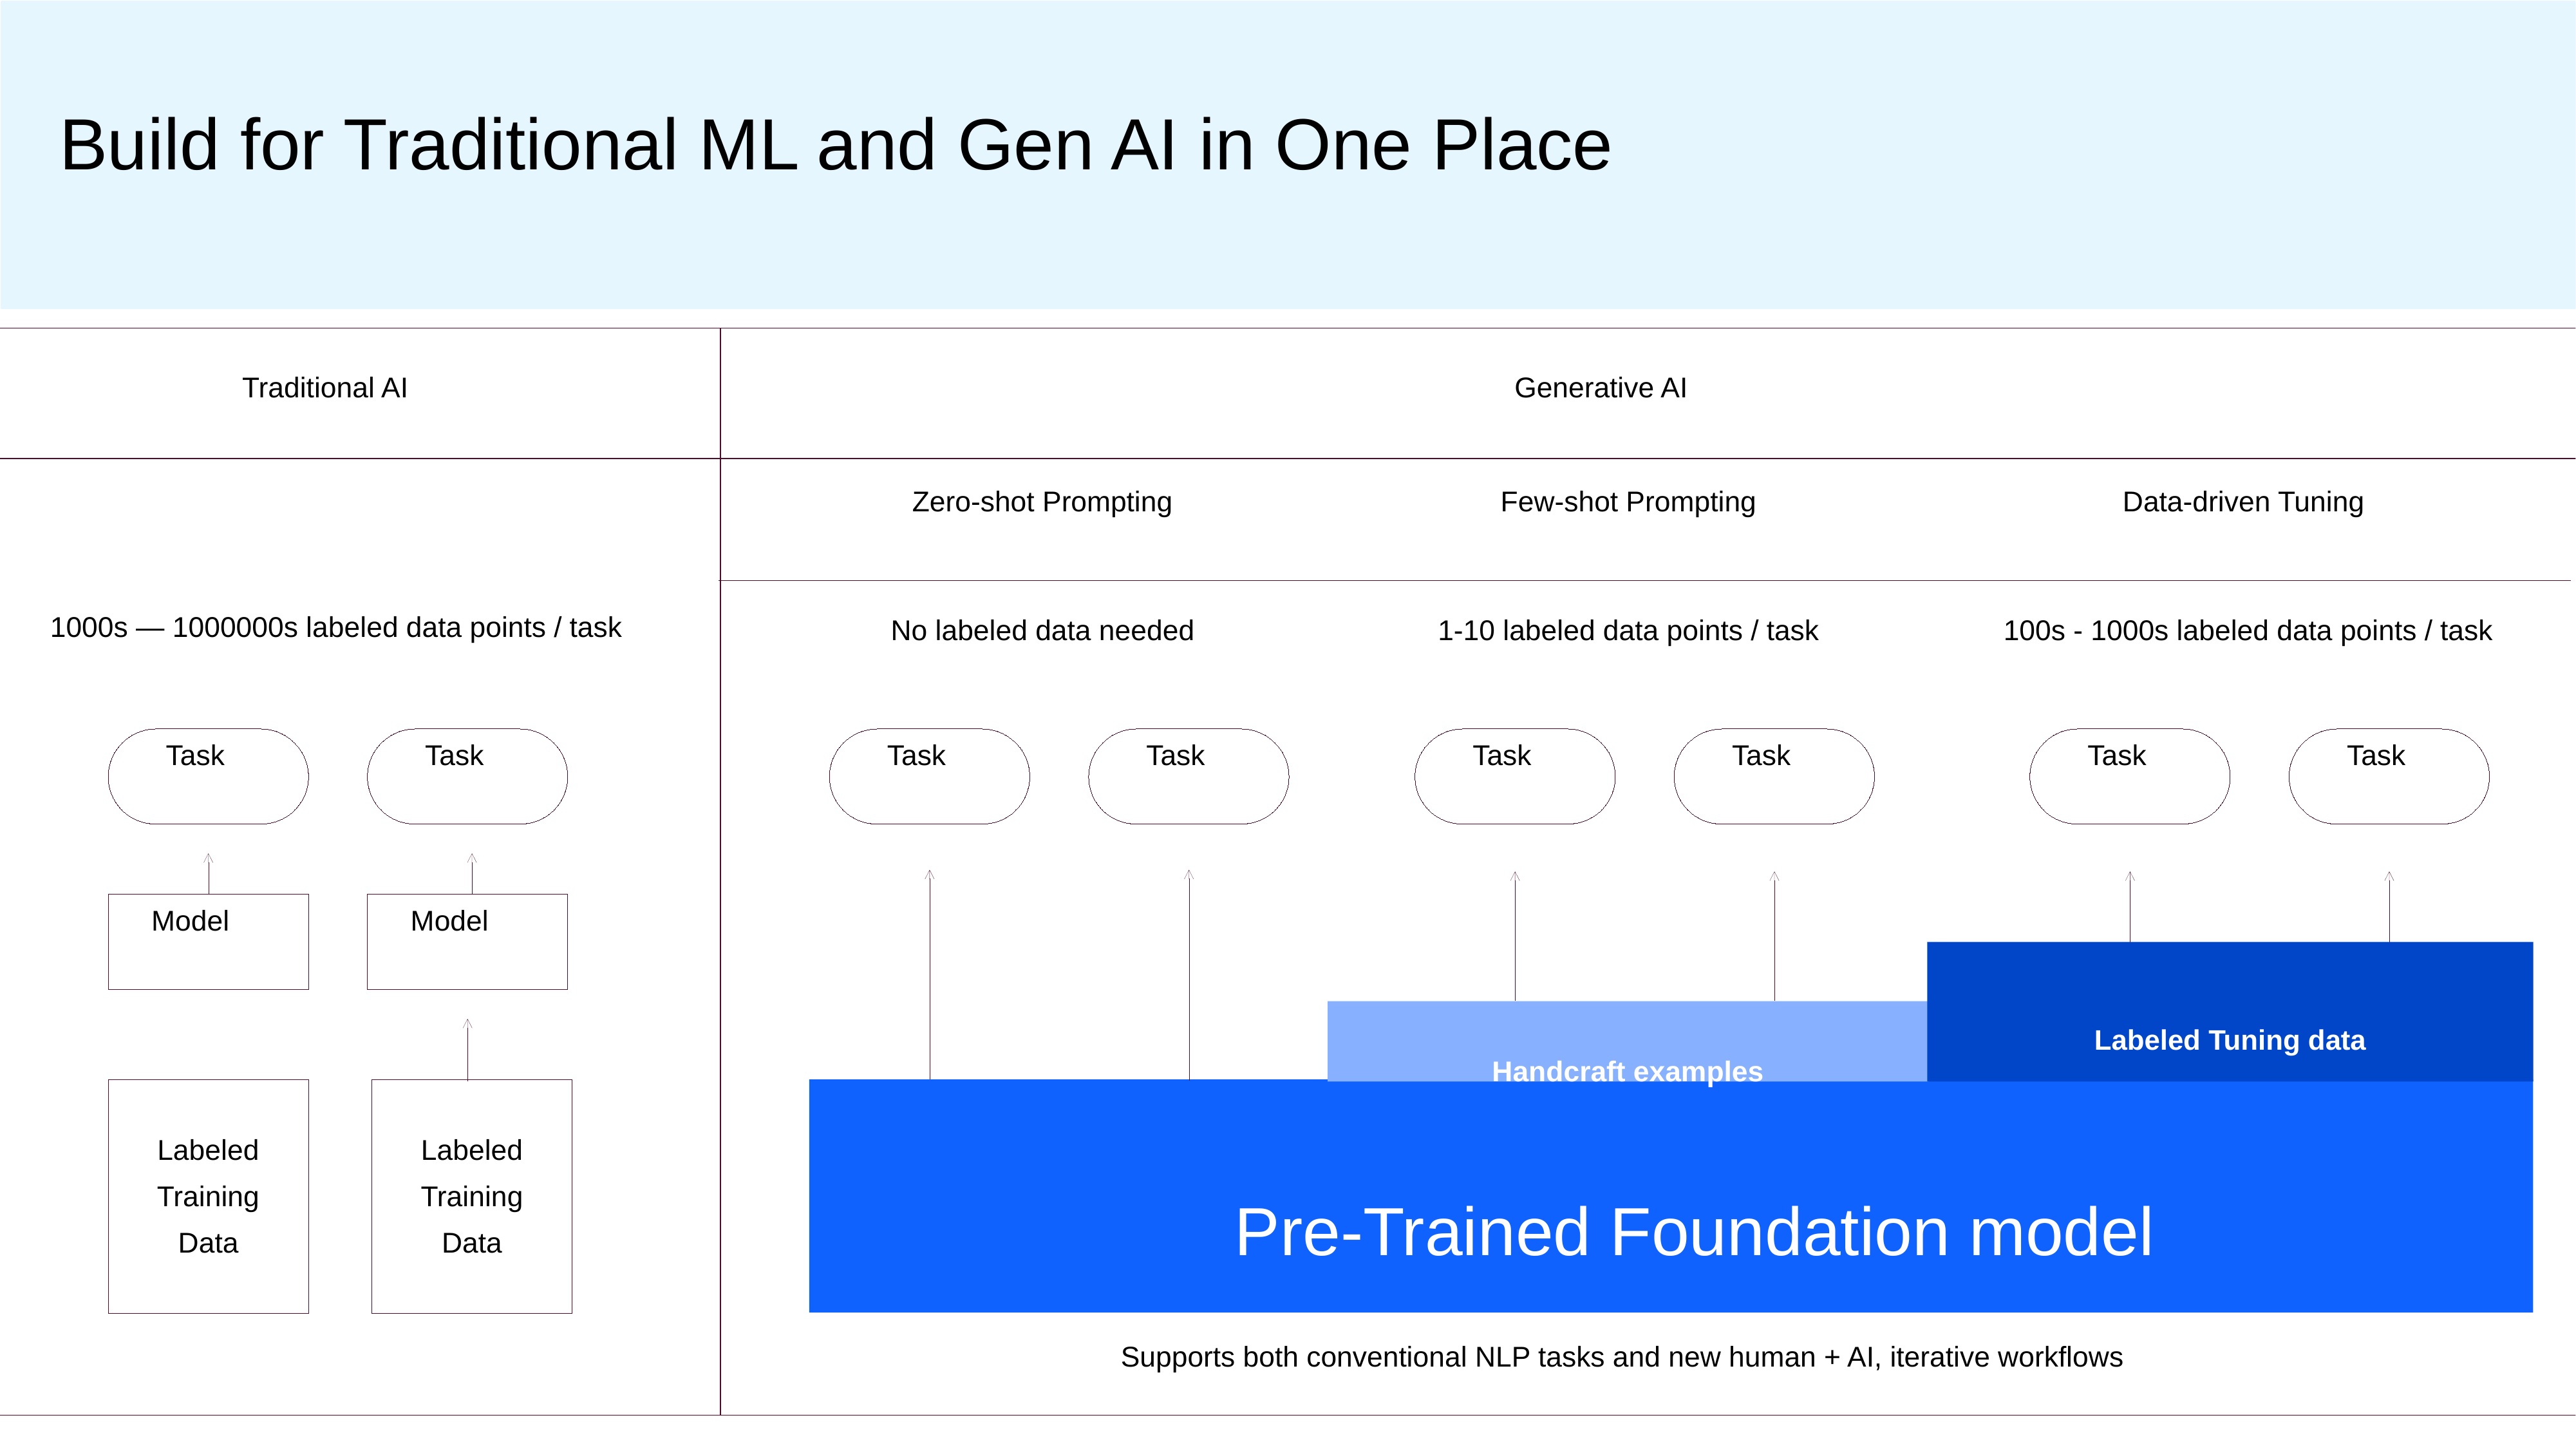

Build for Traditional ML and Gen AI in One Place

Traditional AI
Generative AI

Zero-shot Prompting
Few-shot Prompting
Data-driven Tuning

1000s — 1000000s labeled data points / task
No labeled data needed
1-10 labeled data points / task
100s - 1000s labeled data points / task

Task
Task
Task
Task
Task
Task
Task
Task

Model
Model

Labeled Tuning data

Handcraft examples

Labeled
Training
Data
Labeled
Training
Data
Pre-Trained Foundation model
Supports both conventional NLP tasks and new human + AI, iterative workflows